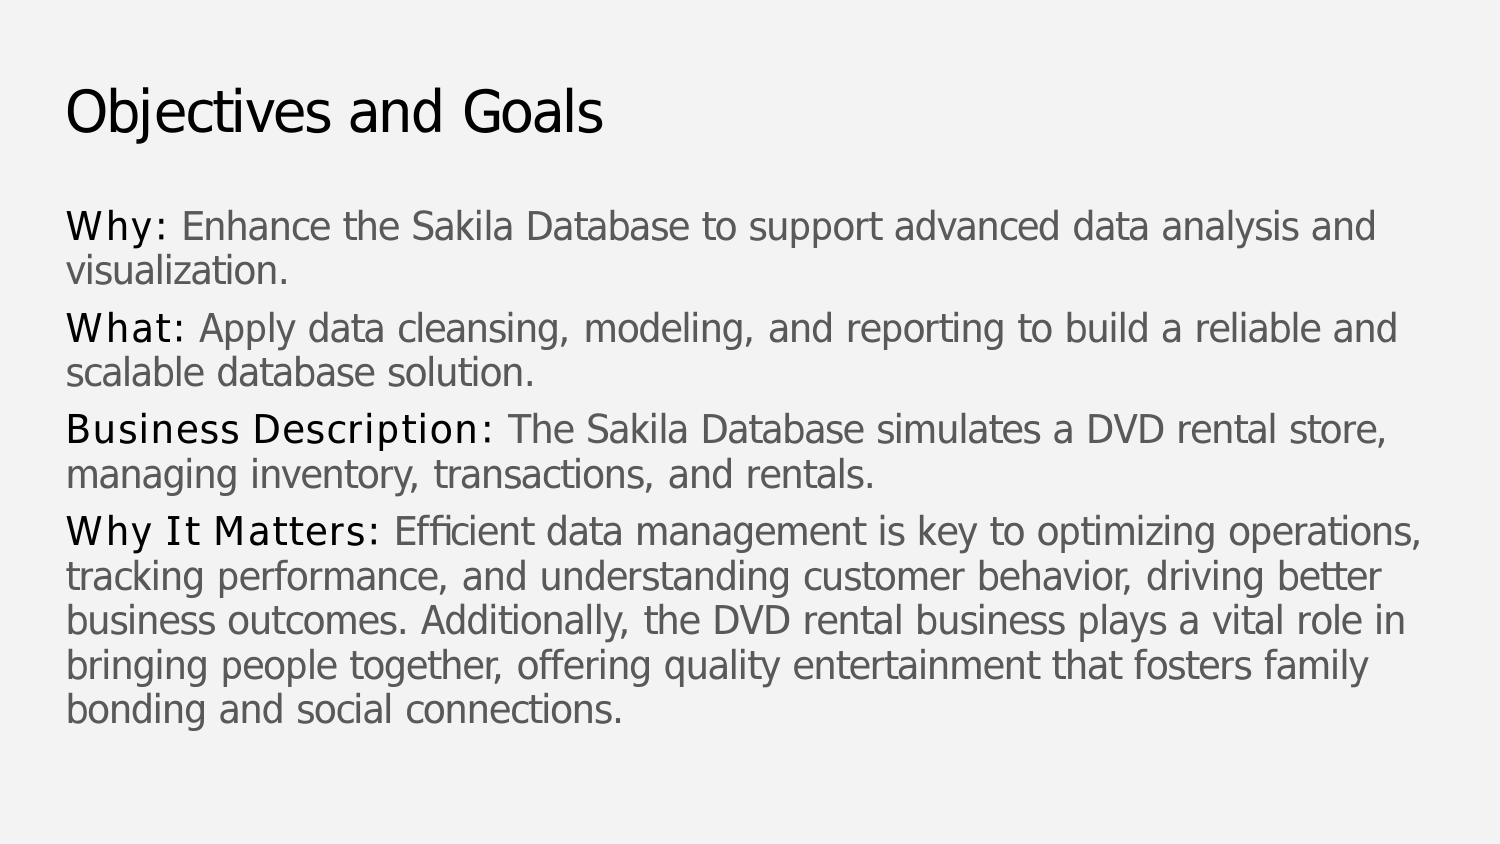

# Objectives and Goals
Why: Enhance the Sakila Database to support advanced data analysis and visualization.
What: Apply data cleansing, modeling, and reporting to build a reliable and scalable database solution.
Business Description: The Sakila Database simulates a DVD rental store, managing inventory, transactions, and rentals.
Why It Matters: Efficient data management is key to optimizing operations, tracking performance, and understanding customer behavior, driving better business outcomes. Additionally, the DVD rental business plays a vital role in bringing people together, offering quality entertainment that fosters family bonding and social connections.